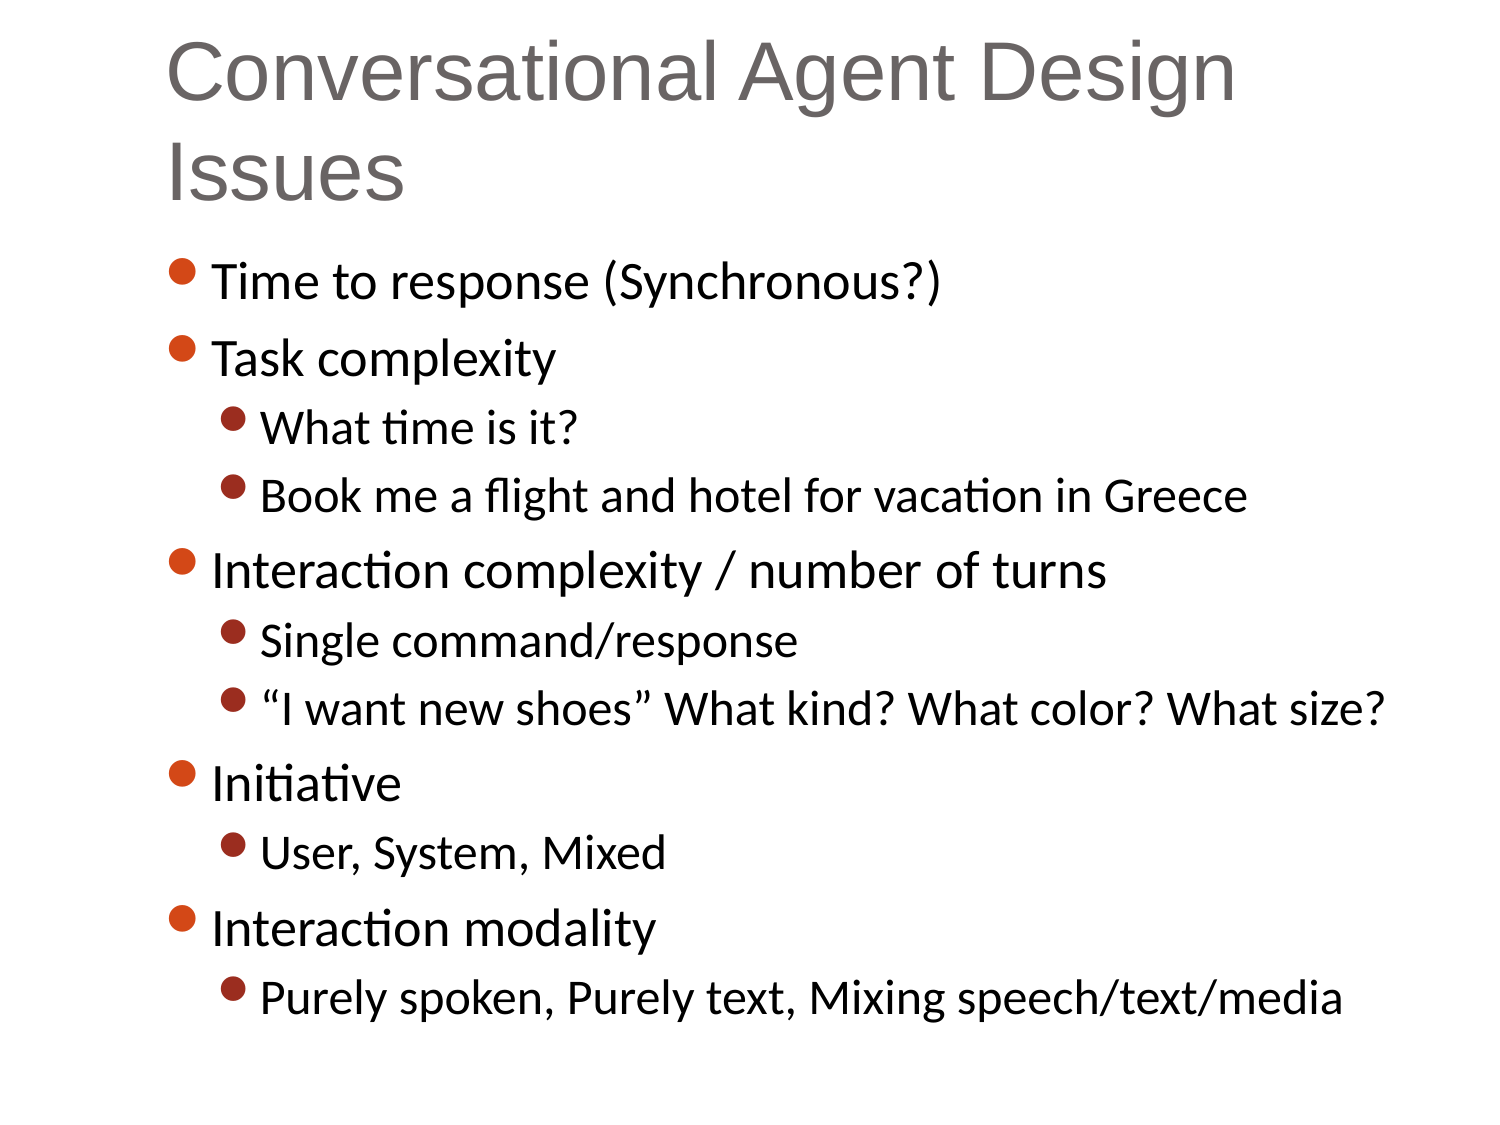

# Conversational Agent Design Issues
Time to response (Synchronous?)
Task complexity
What time is it?
Book me a flight and hotel for vacation in Greece
Interaction complexity / number of turns
Single command/response
“I want new shoes” What kind? What color? What size?
Initiative
User, System, Mixed
Interaction modality
Purely spoken, Purely text, Mixing speech/text/media